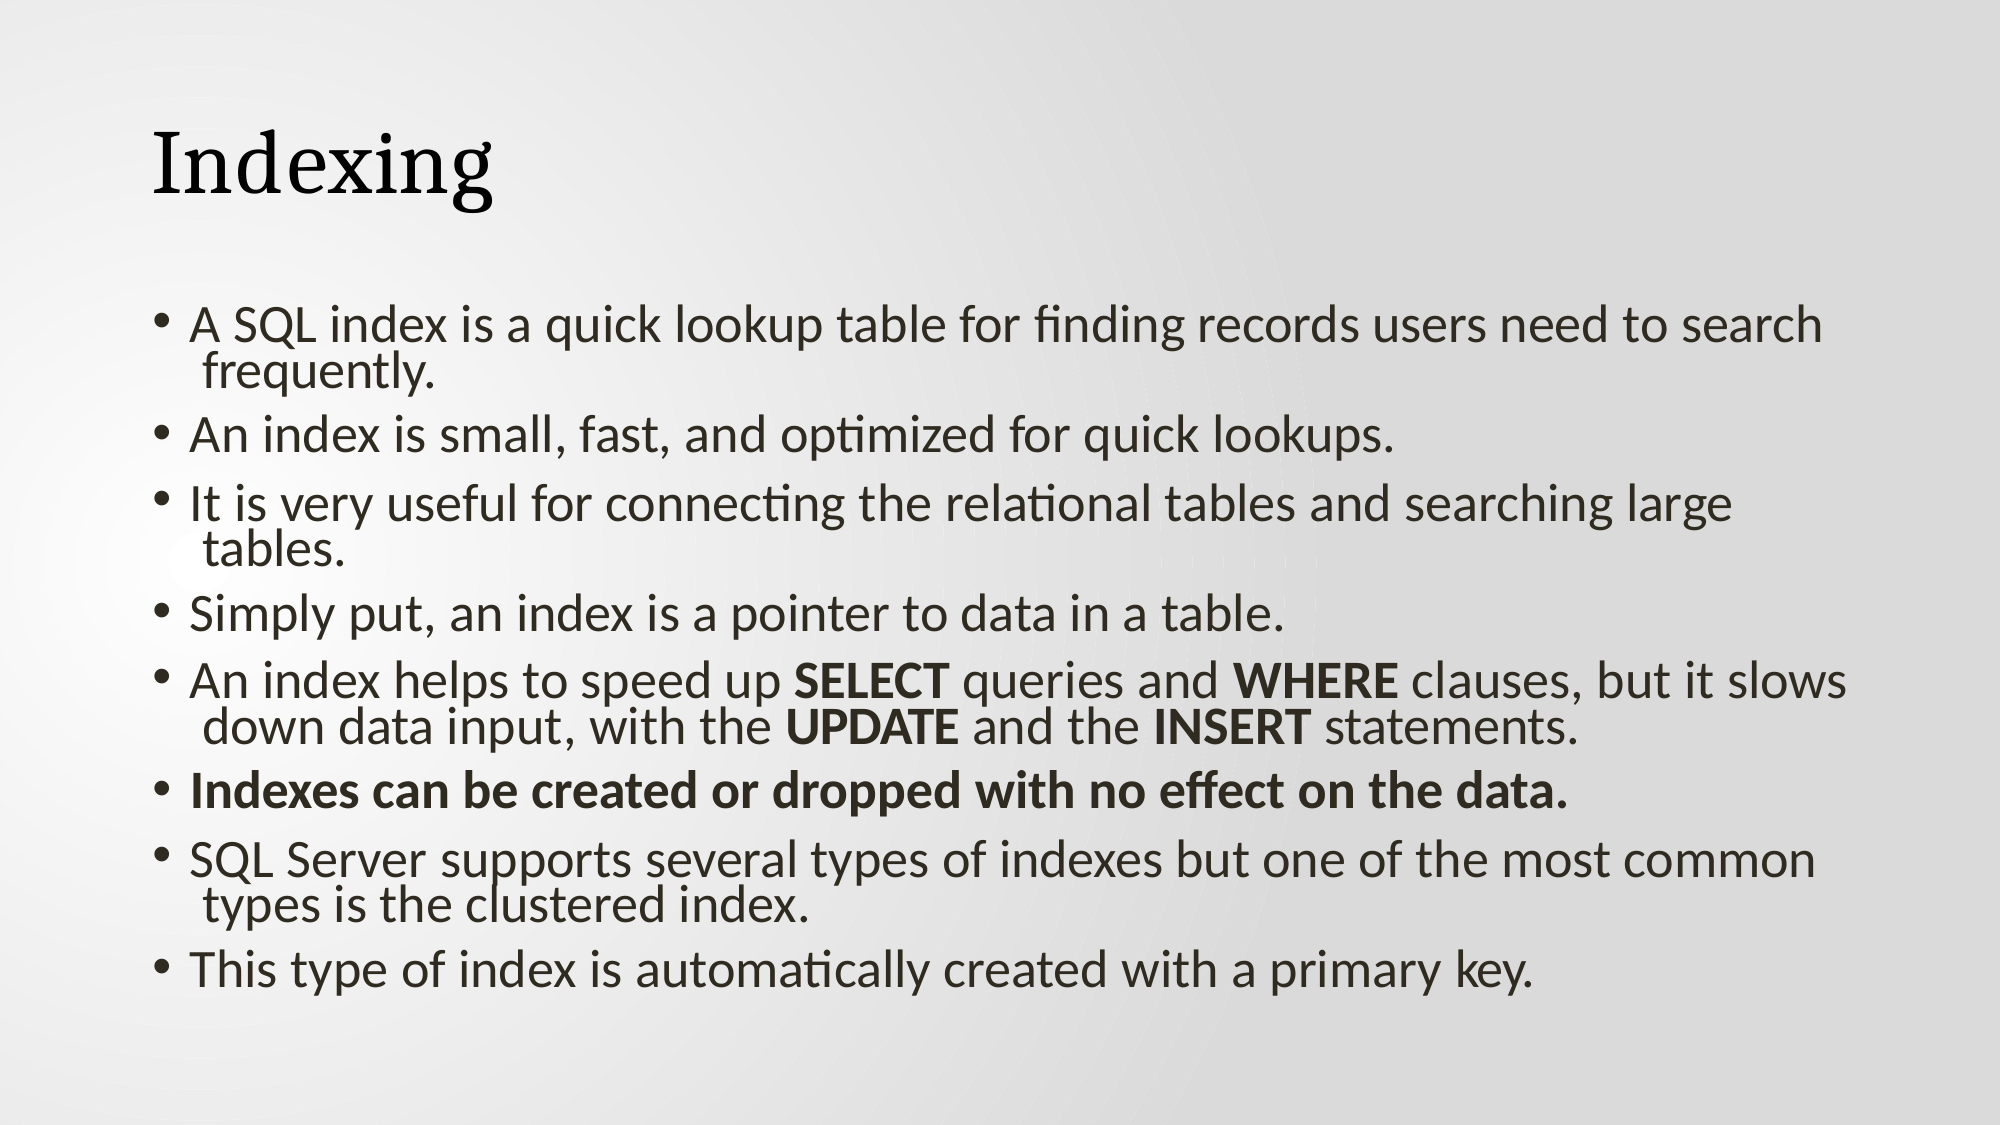

# Indexing
A SQL index is a quick lookup table for finding records users need to search  frequently.
An index is small, fast, and optimized for quick lookups.
It is very useful for connecting the relational tables and searching large  tables.
Simply put, an index is a pointer to data in a table.
An index helps to speed up SELECT queries and WHERE clauses, but it slows  down data input, with the UPDATE and the INSERT statements.
Indexes can be created or dropped with no effect on the data.
SQL Server supports several types of indexes but one of the most common  types is the clustered index.
This type of index is automatically created with a primary key.